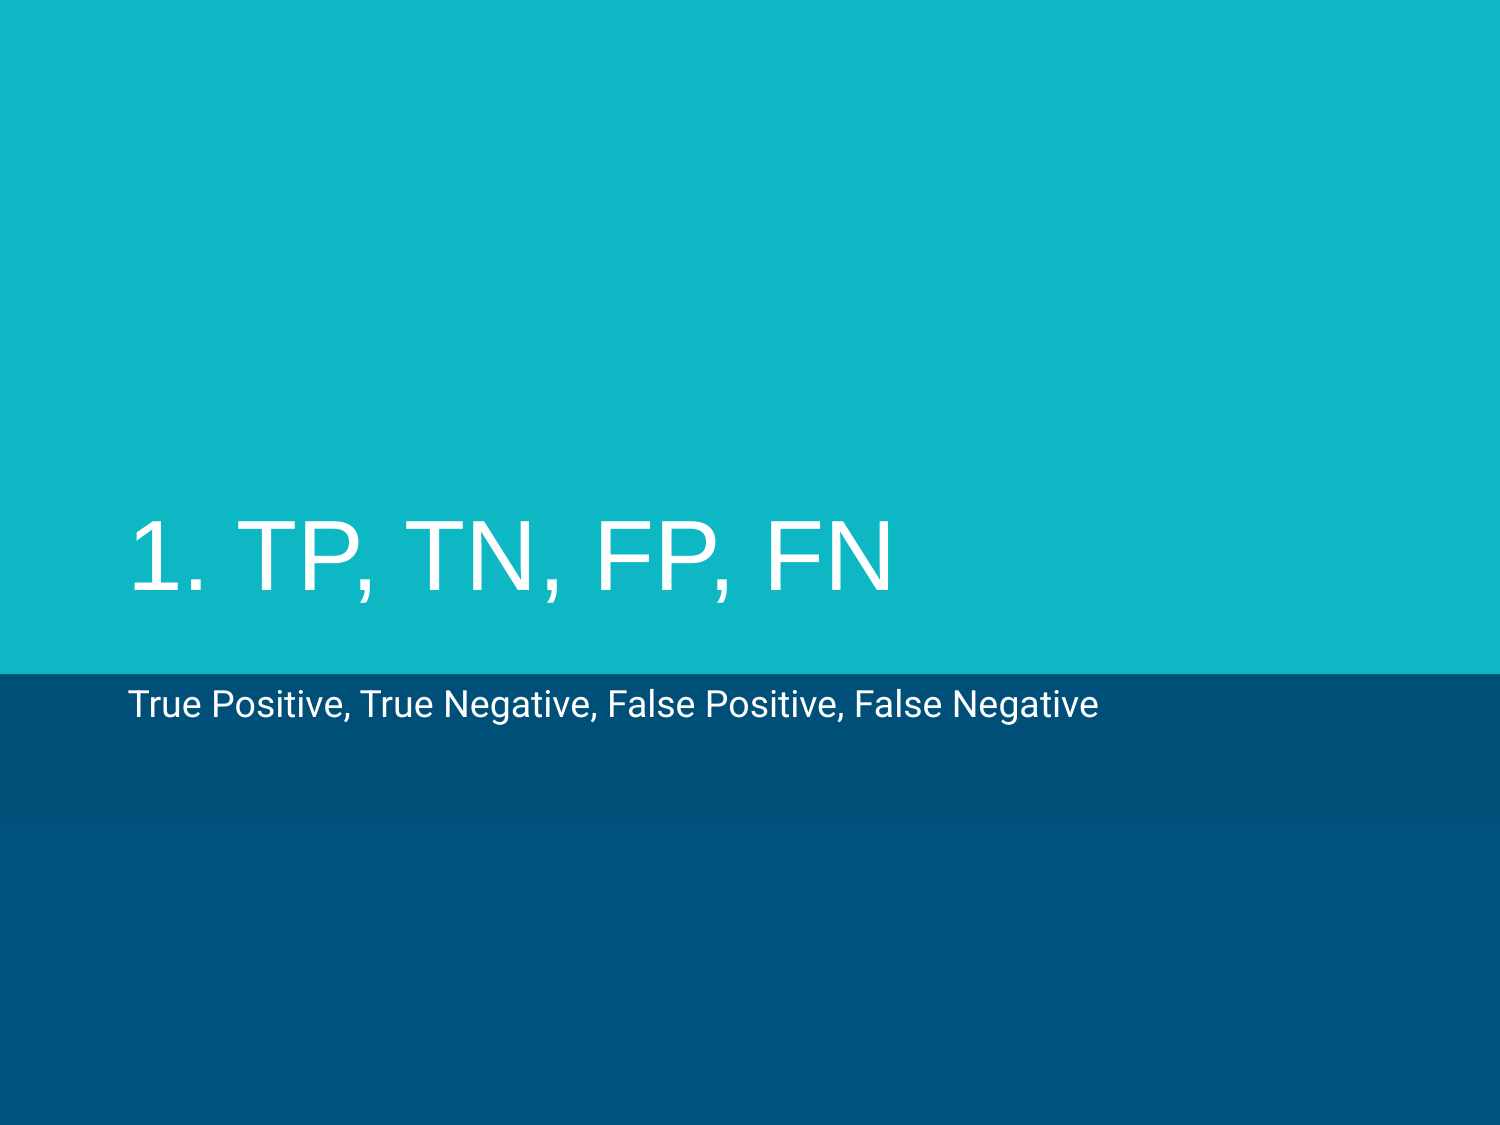

# 1. TP, TN, FP, FN
True Positive, True Negative, False Positive, False Negative